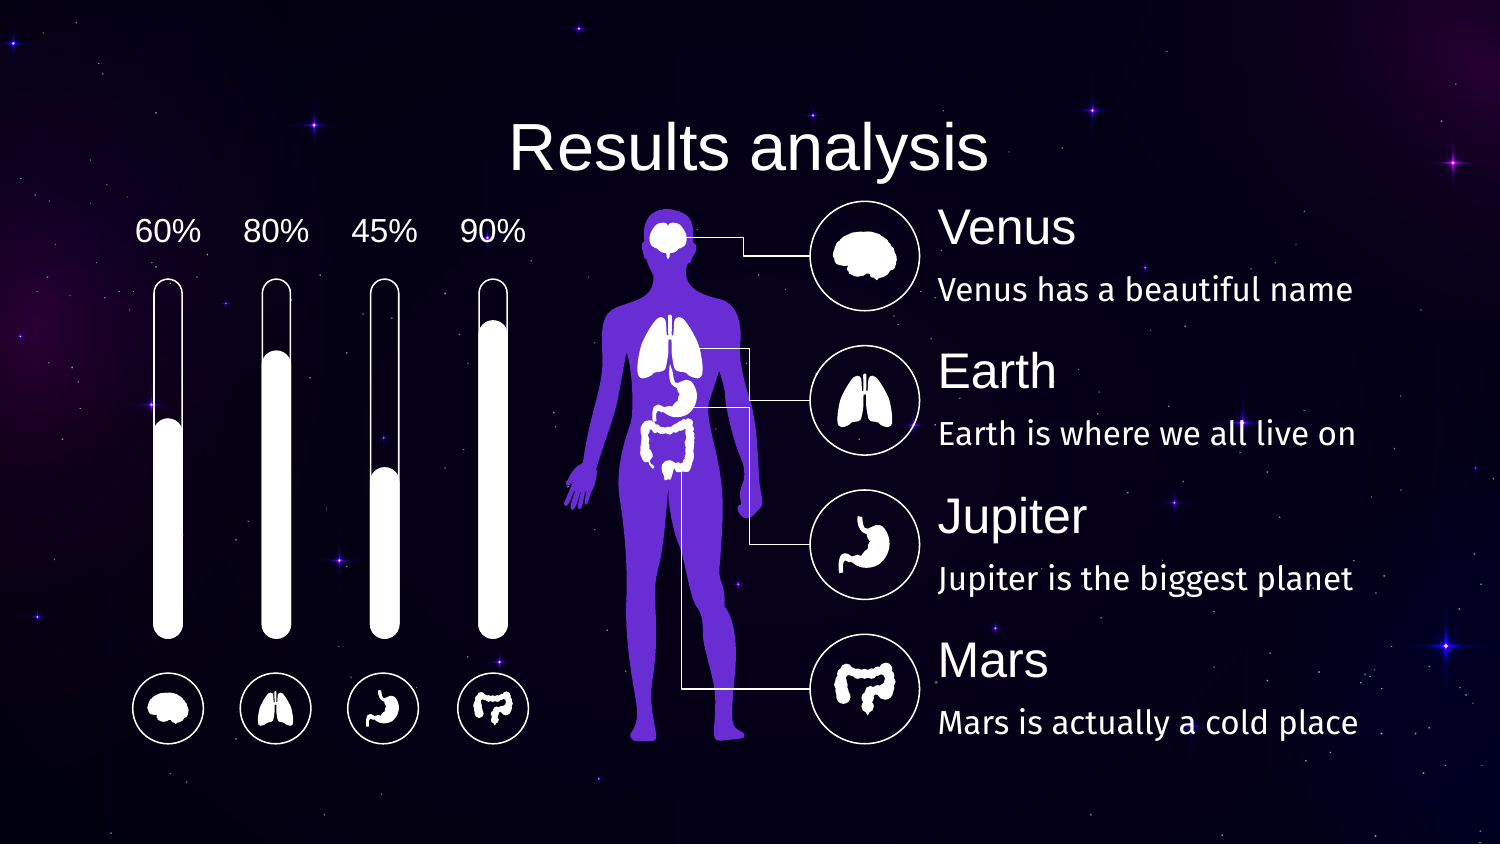

# Results analysis
Venus
60%
80%
45%
90%

Venus has a beautiful name

Earth

Earth is where we all live on

Jupiter

Jupiter is the biggest planet
Mars

Mars is actually a cold place